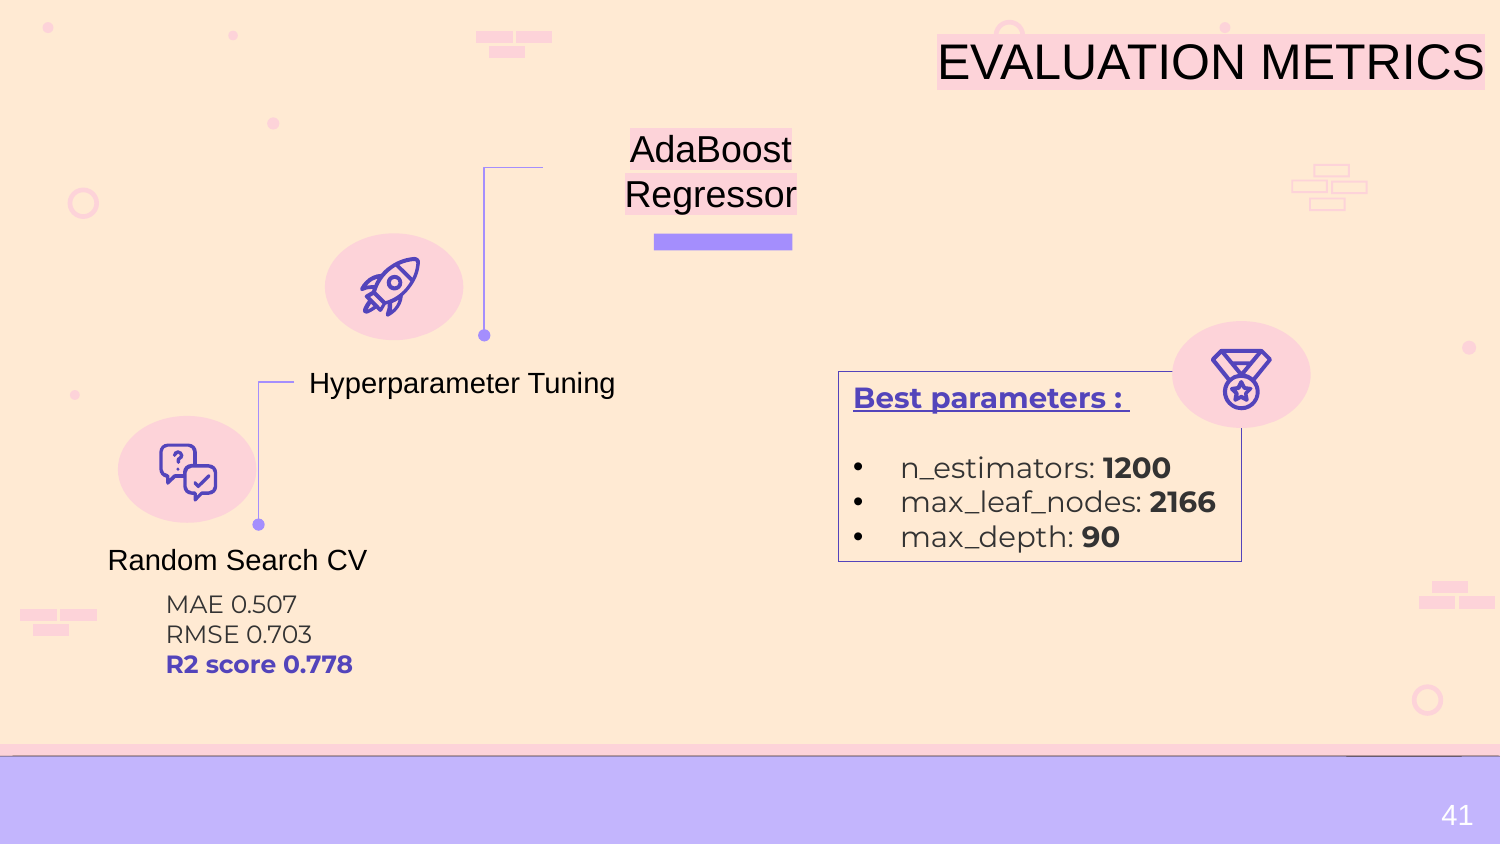

# EVALUATION METRICS
AdaBoost Regressor

Hyperparameter Tuning

Best parameters :

n_estimators: 1200
max_leaf_nodes: 2166
max_depth: 90

Random Search CV
MAE 0.507
RMSE 0.703
R2 score 0.778
41